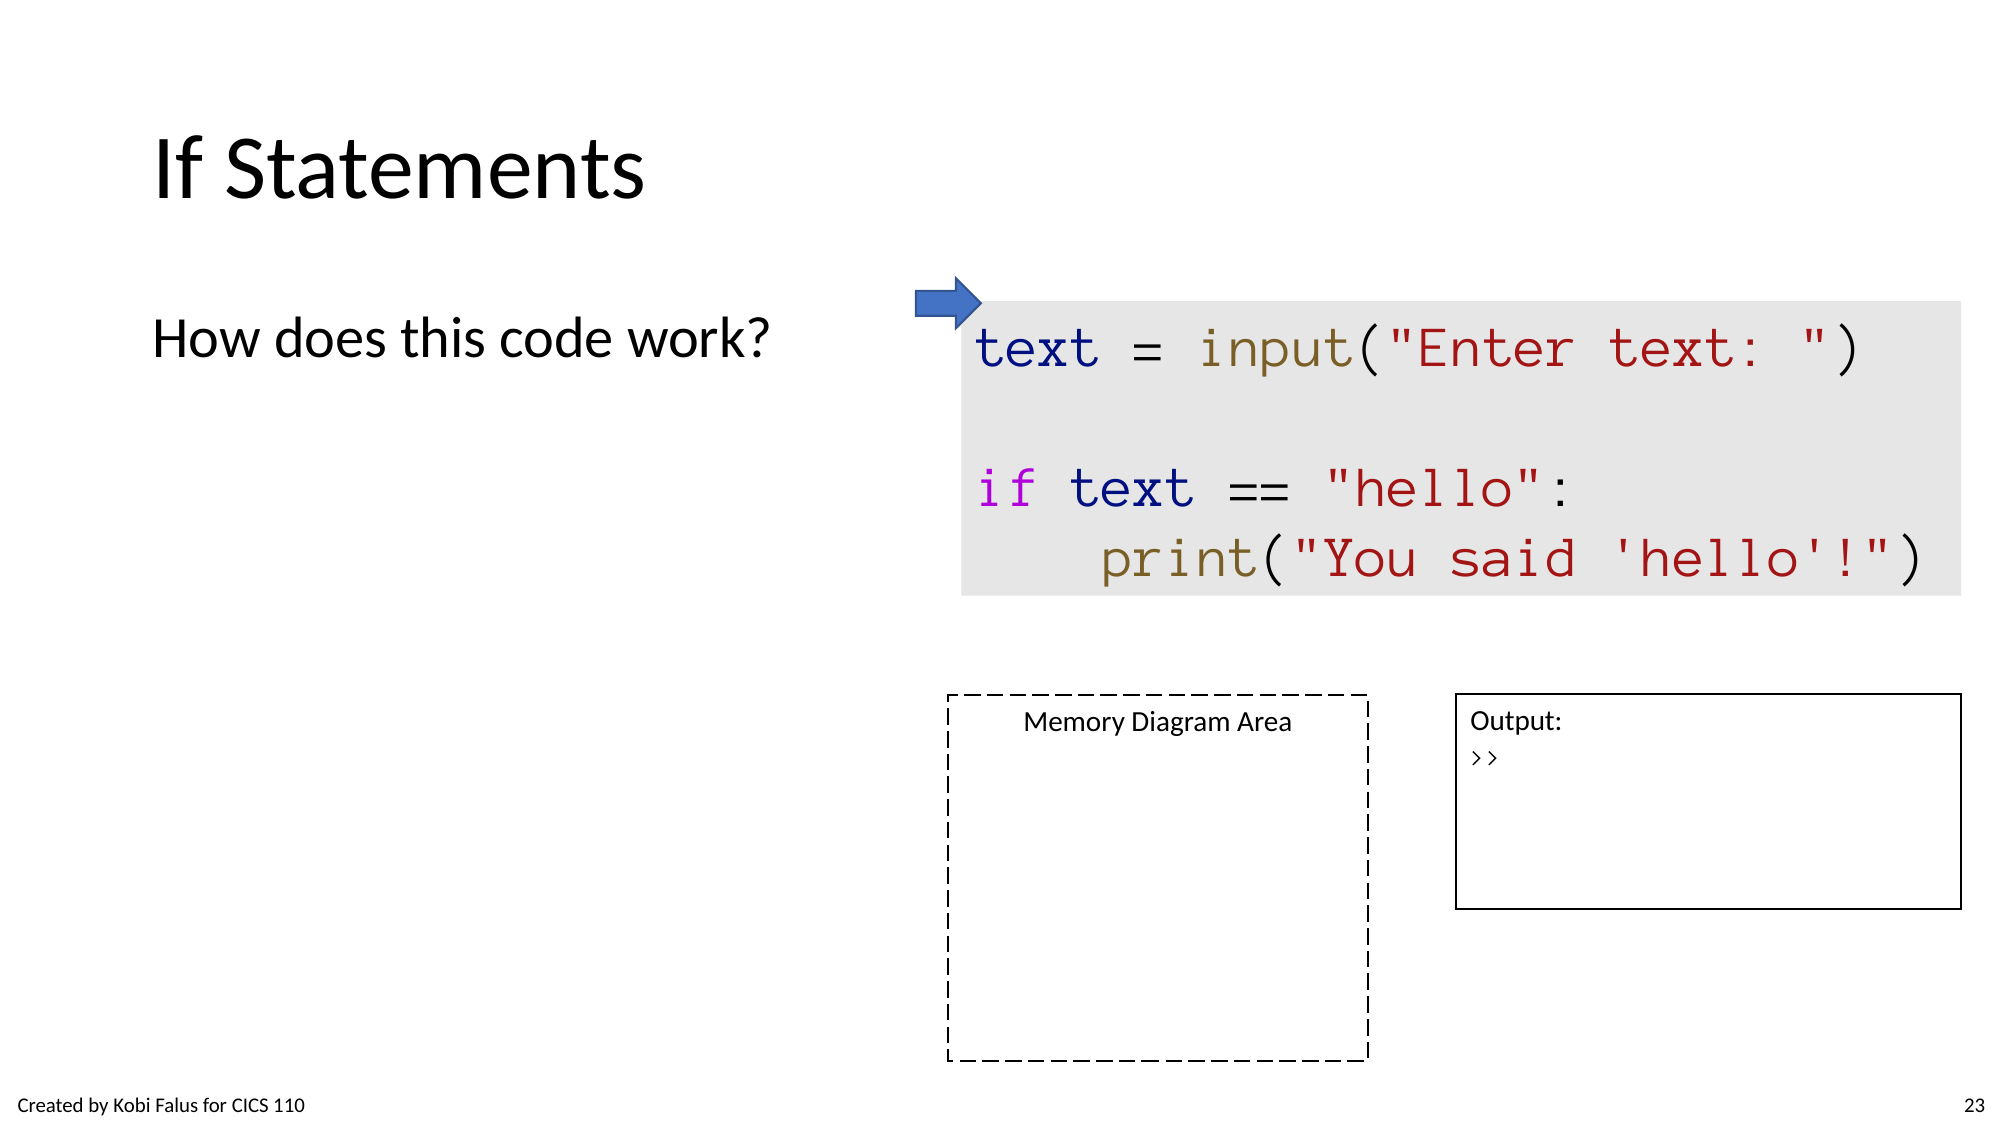

# If Statements

How does this code work?
text = input("Enter text: ")

if text == "hello":
    print("You said 'hello'!")
Output:
>>
Memory Diagram Area